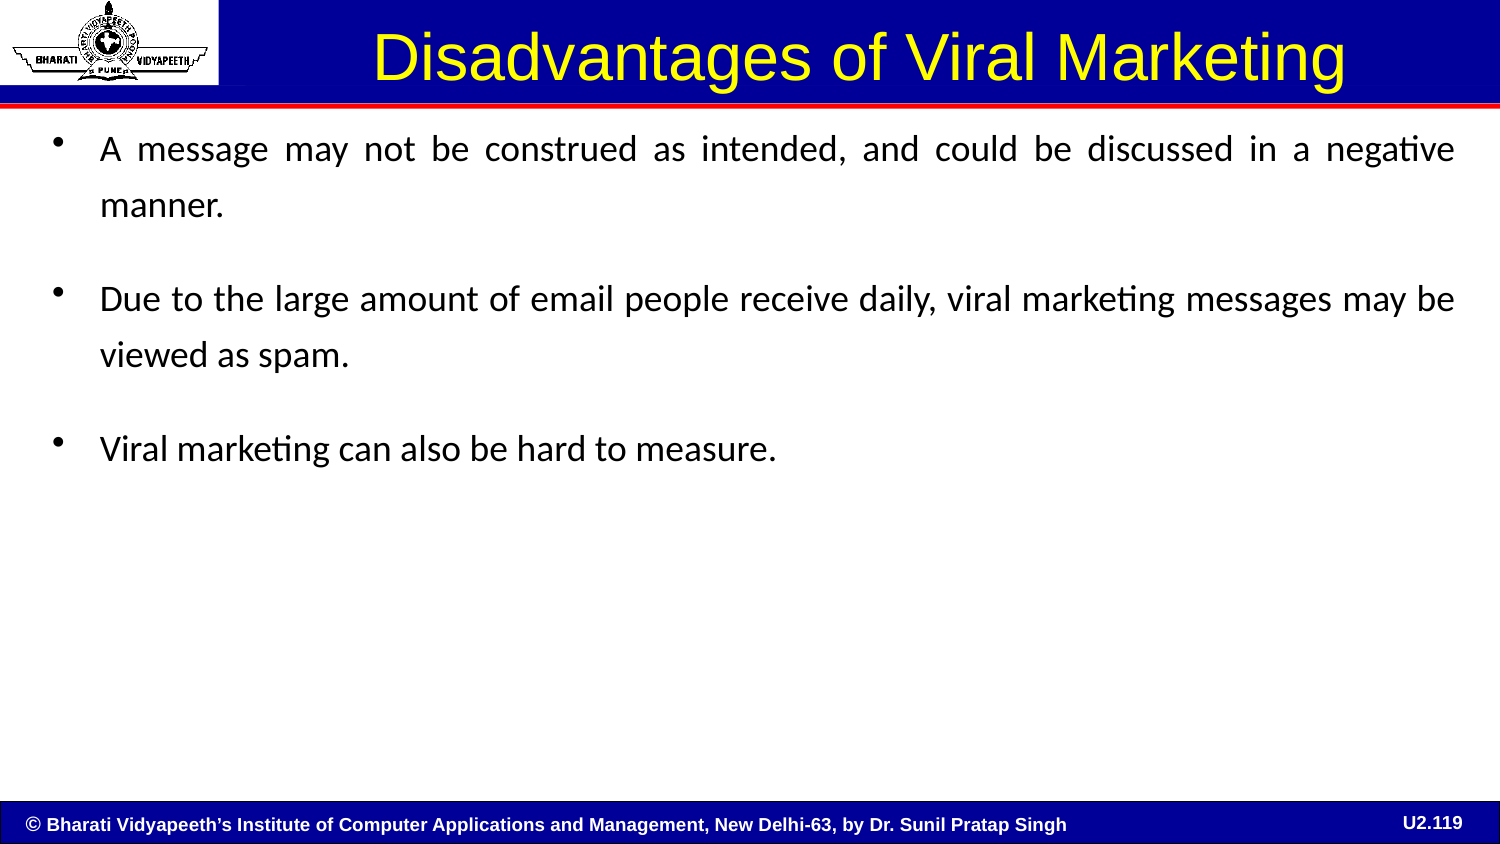

# Disadvantages of Viral Marketing
A message may not be construed as intended, and could be discussed in a negative manner.
Due to the large amount of email people receive daily, viral marketing messages may be viewed as spam.
Viral marketing can also be hard to measure.